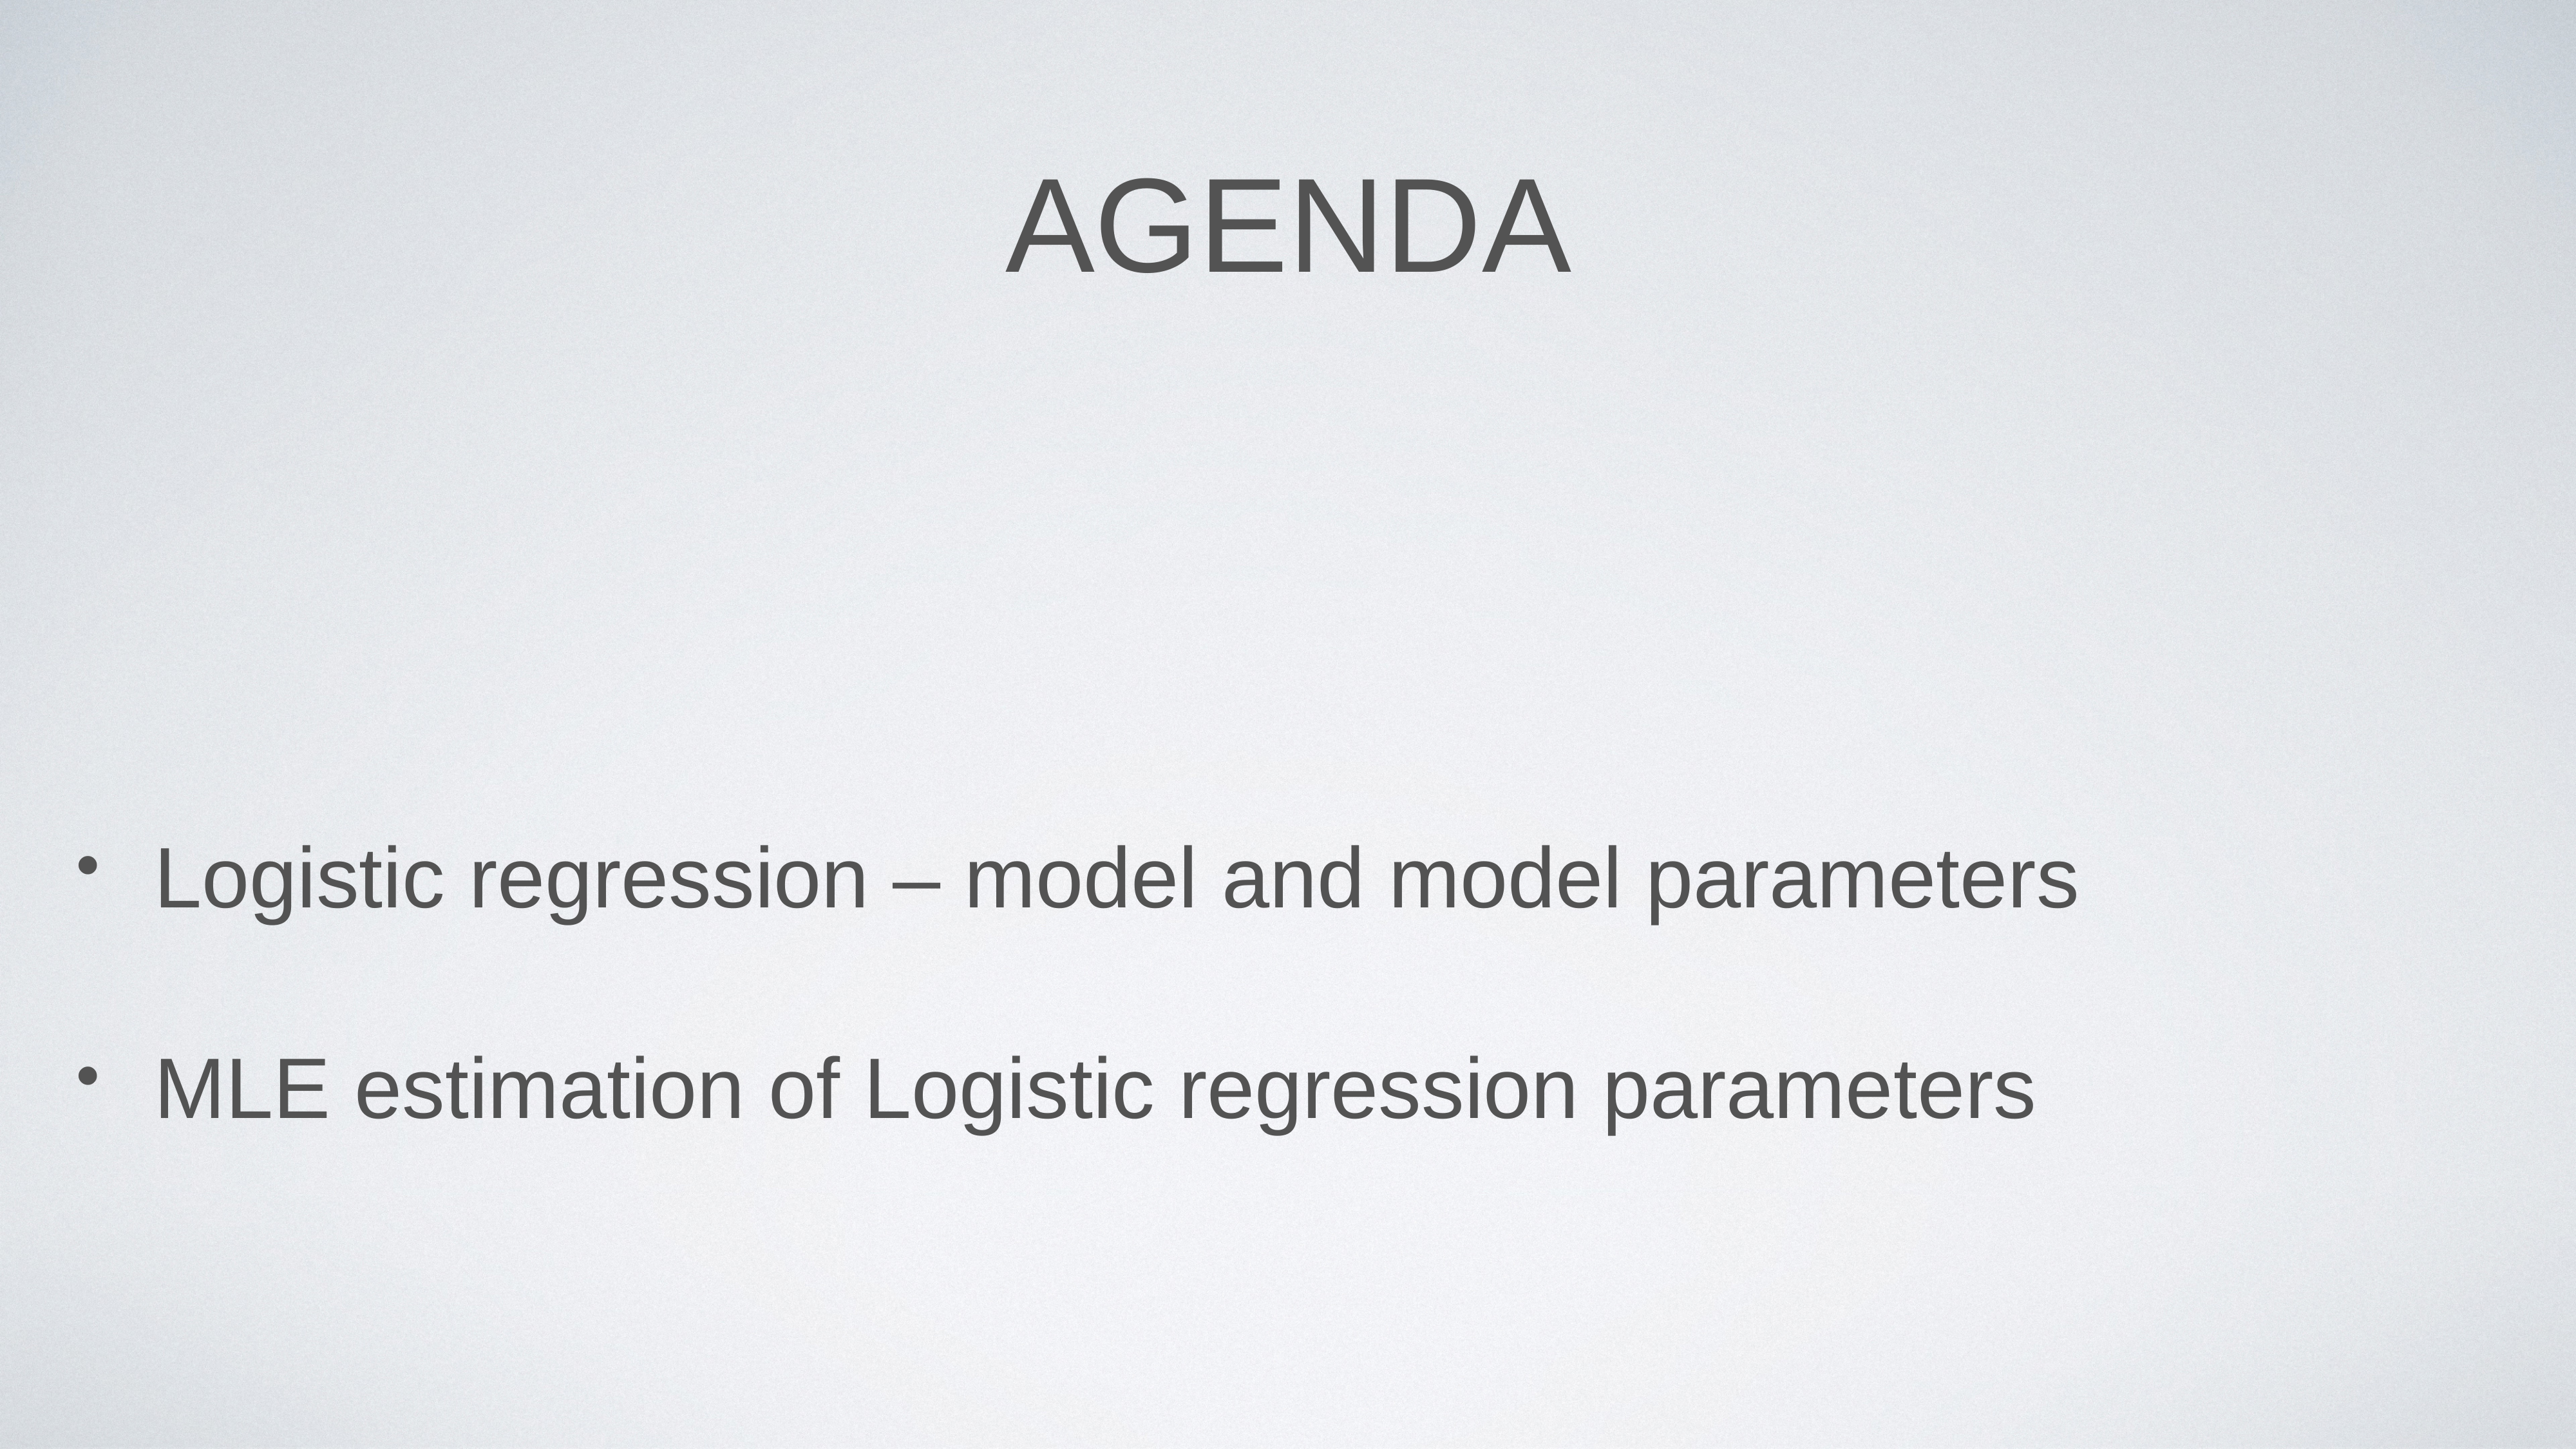

# Agenda

Logistic regression – model and model parameters
MLE estimation of Logistic regression parameters
16